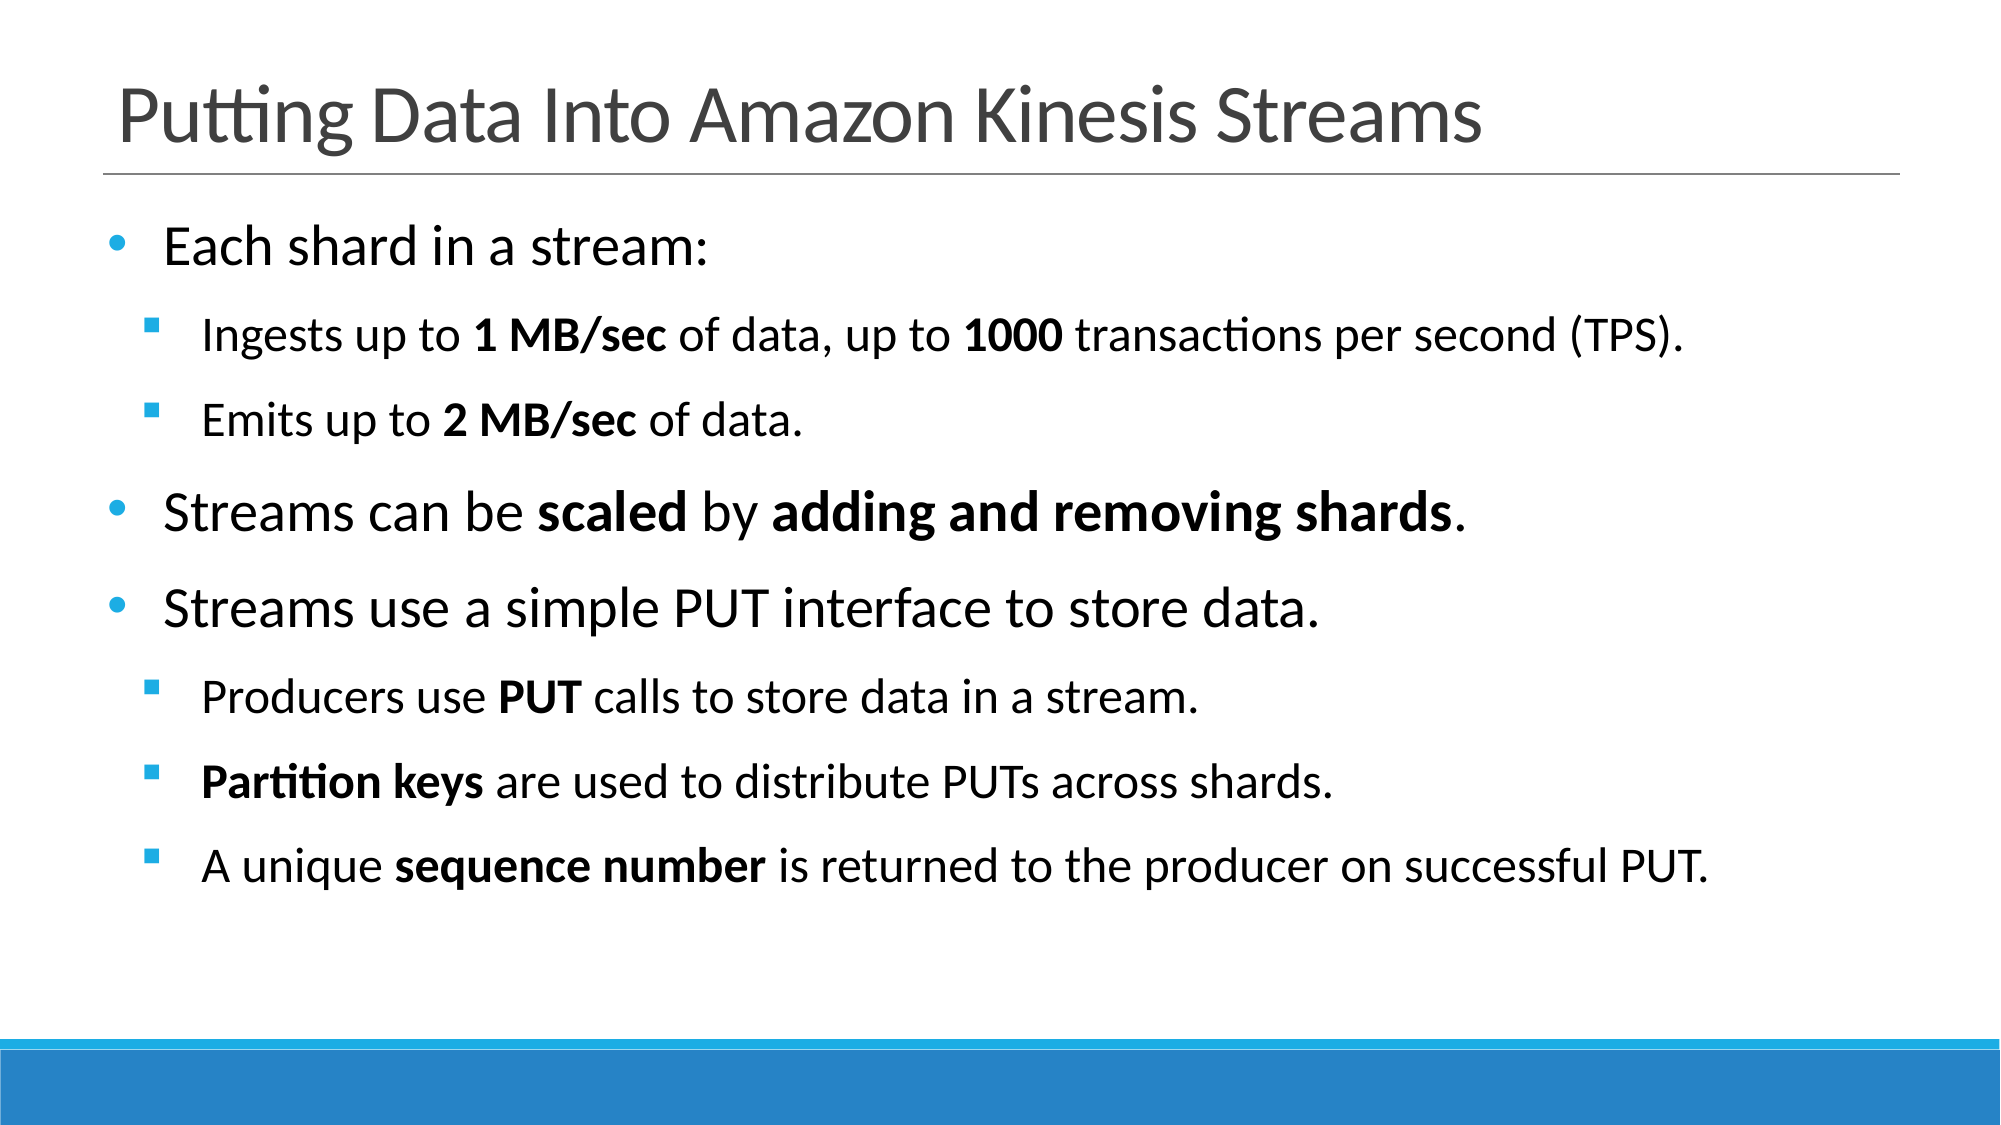

# Putting Data Into Amazon Kinesis Streams
Each shard in a stream:
Ingests up to 1 MB/sec of data, up to 1000 transactions per second (TPS).
Emits up to 2 MB/sec of data.
Streams can be scaled by adding and removing shards.
Streams use a simple PUT interface to store data.
Producers use PUT calls to store data in a stream.
Partition keys are used to distribute PUTs across shards.
A unique sequence number is returned to the producer on successful PUT.